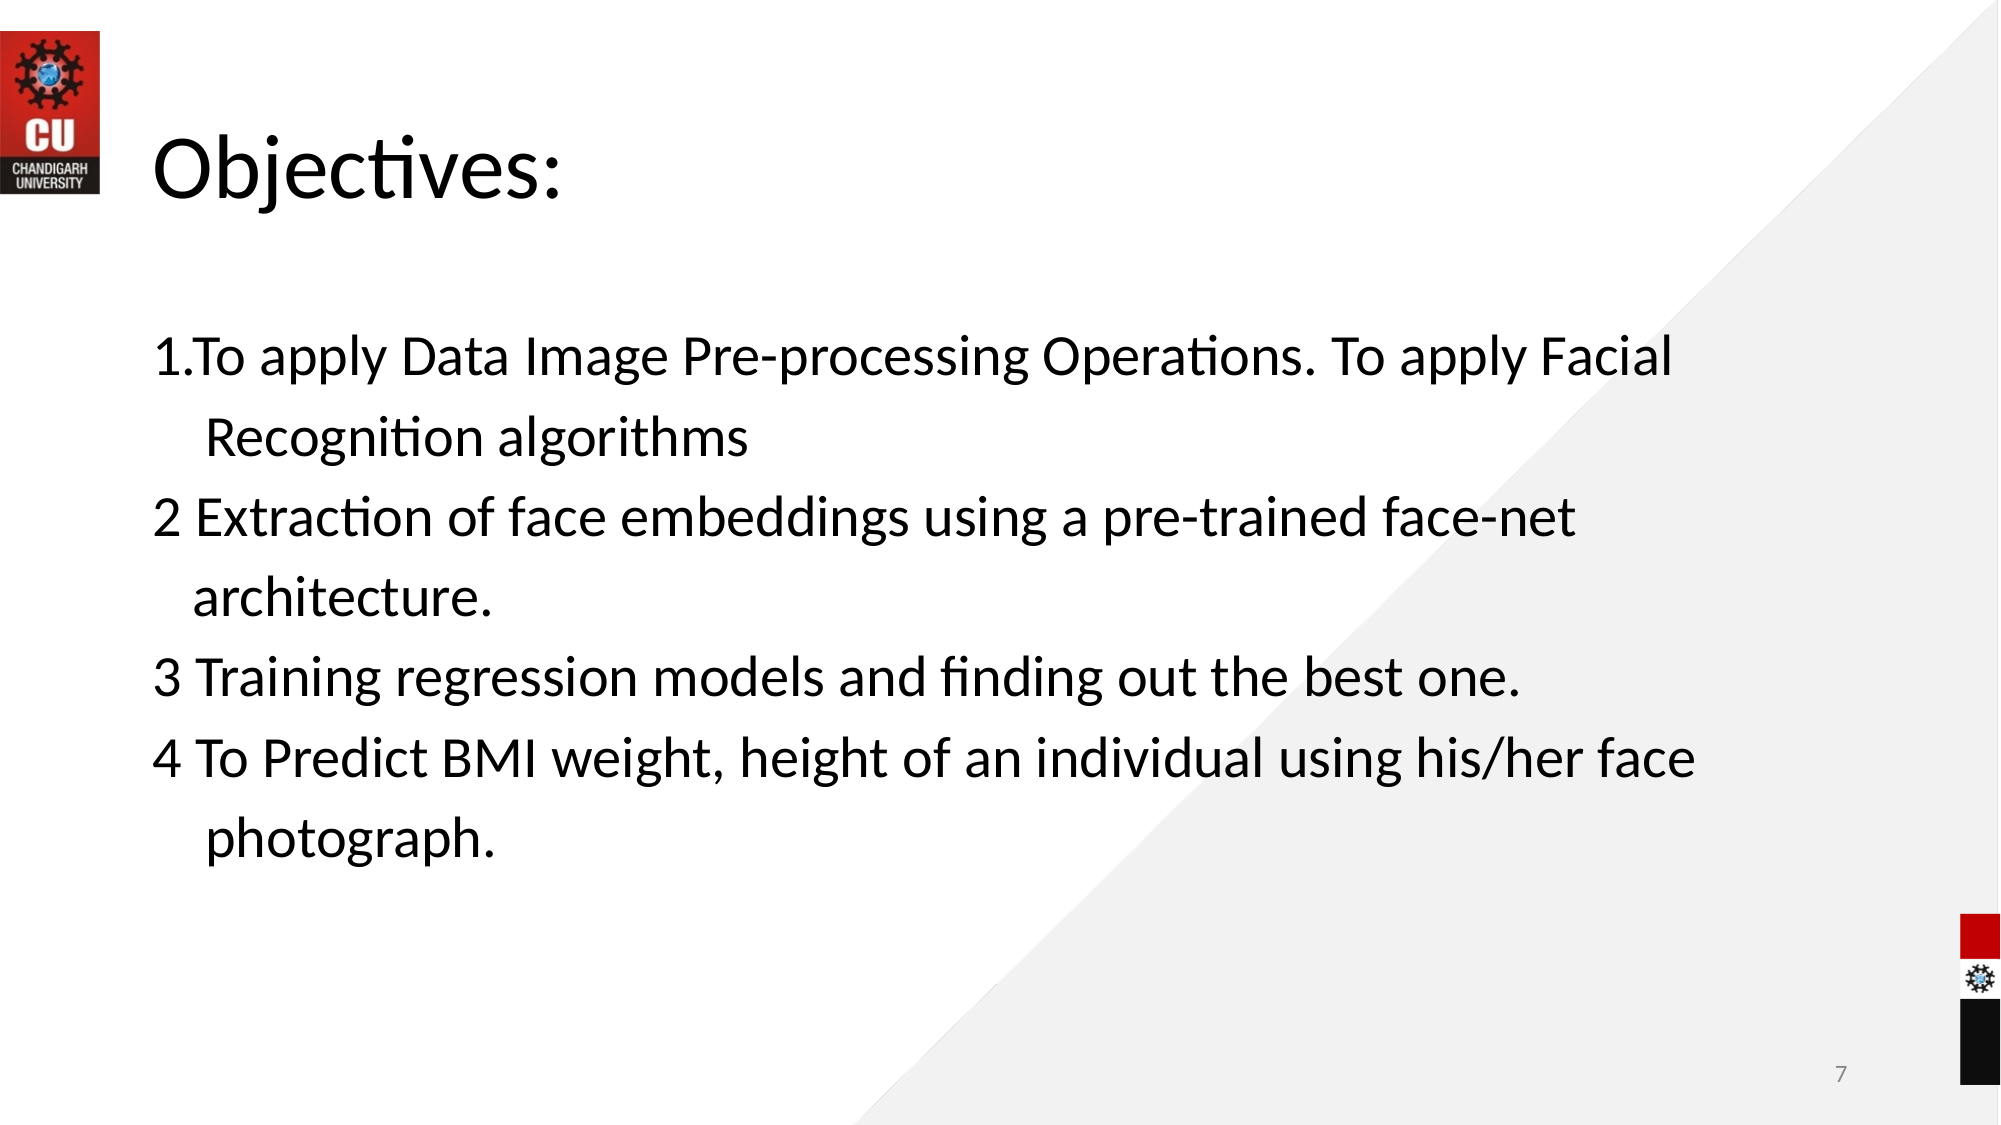

# Objectives:
1.To apply Data Image Pre-processing Operations.​ To apply Facial
    Recognition algorithms
2 Extraction of face embeddings using a pre-trained face-net
   architecture.​
3 Training regression models and finding out the best one.
4 To Predict BMI weight, height of an individual using his/her face
    photograph.​
7